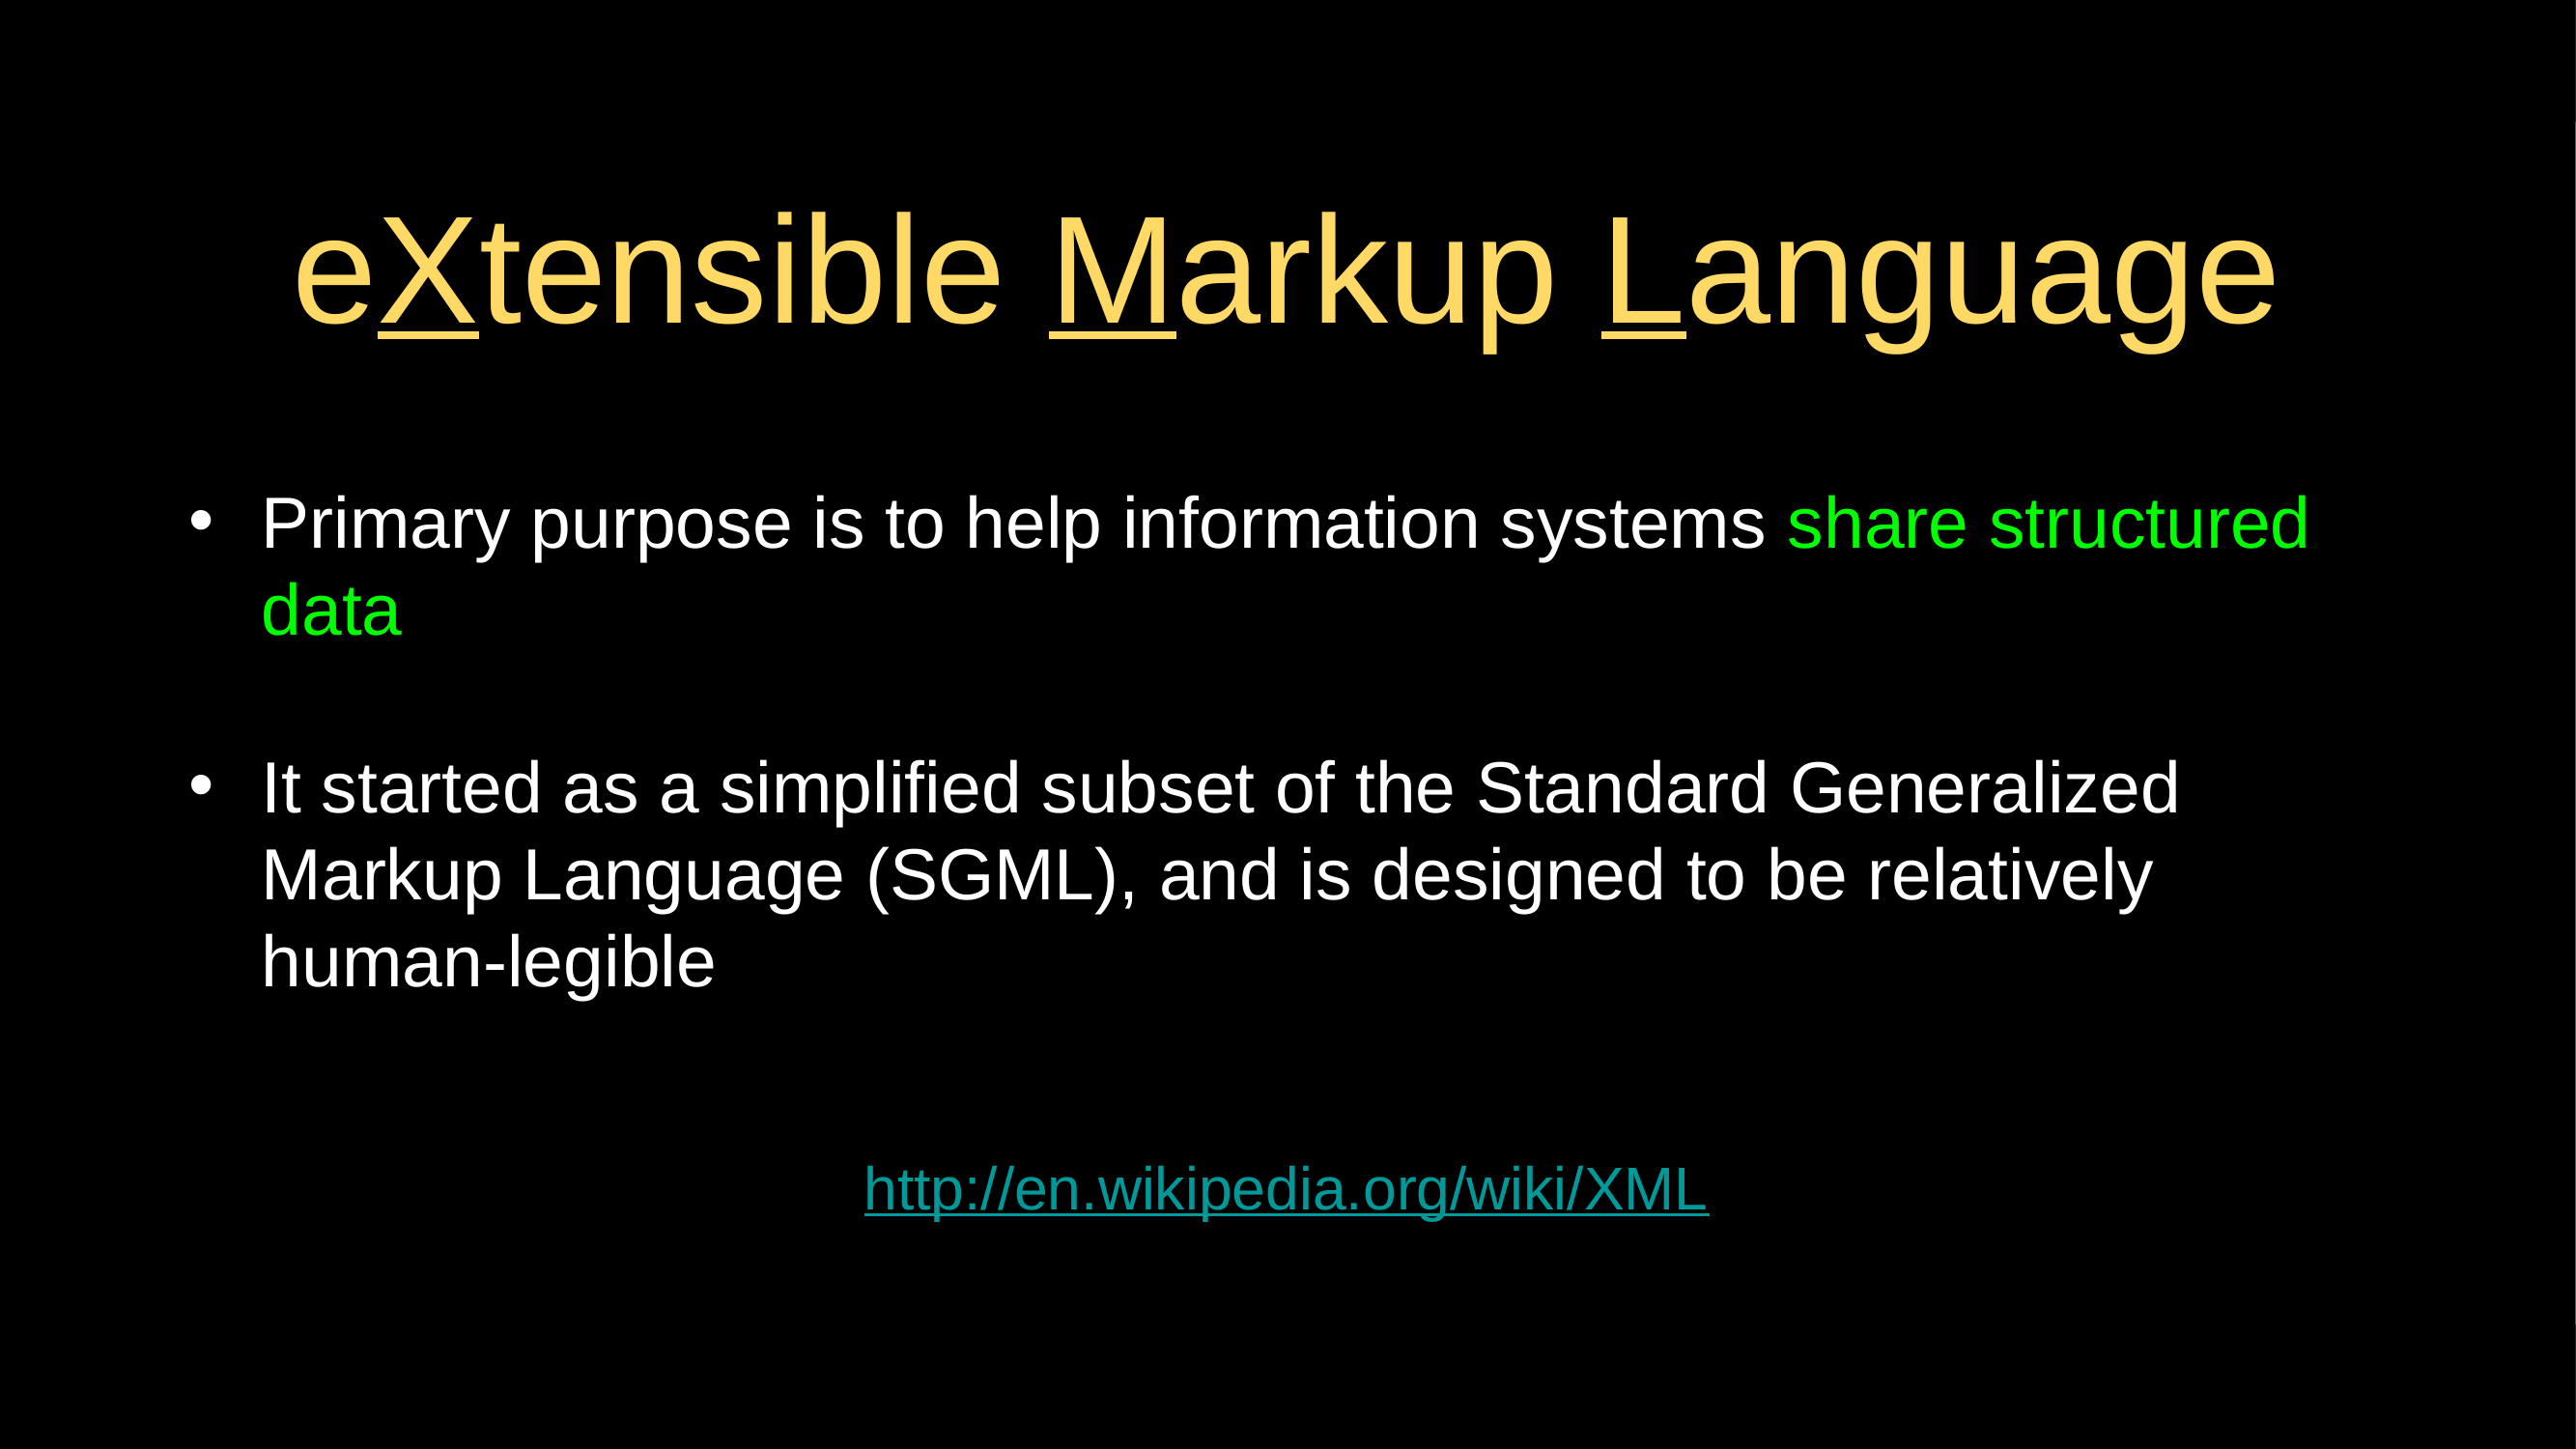

# eXtensible Markup Language
Primary purpose is to help information systems share structured data
It started as a simplified subset of the Standard Generalized Markup Language (SGML), and is designed to be relatively human-legible
http://en.wikipedia.org/wiki/XML